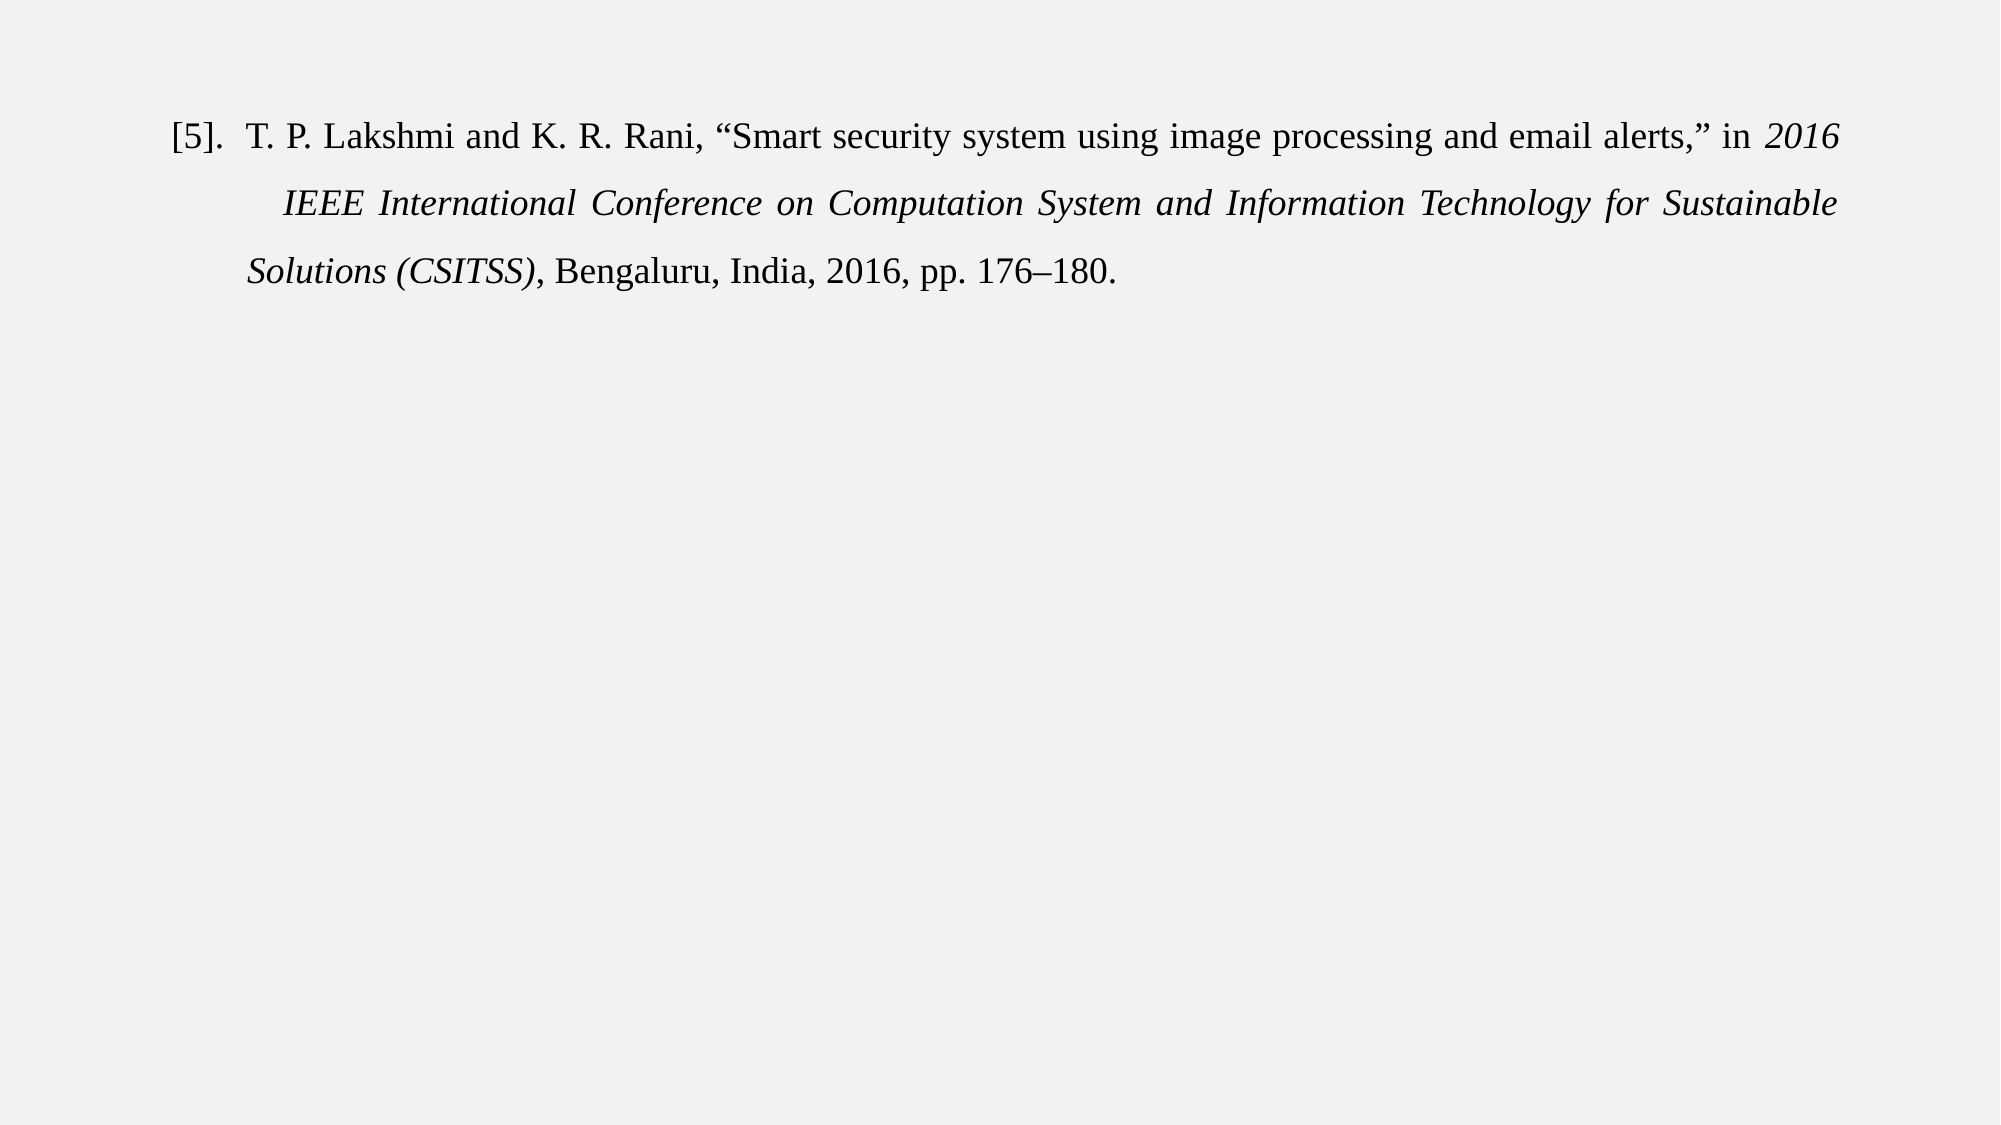

[5].  T. P. Lakshmi and K. R. Rani, “Smart security system using image processing and email alerts,” in 2016
        IEEE International Conference on Computation System and Information Technology for Sustainable
        Solutions (CSITSS), Bengaluru, India, 2016, pp. 176–180.